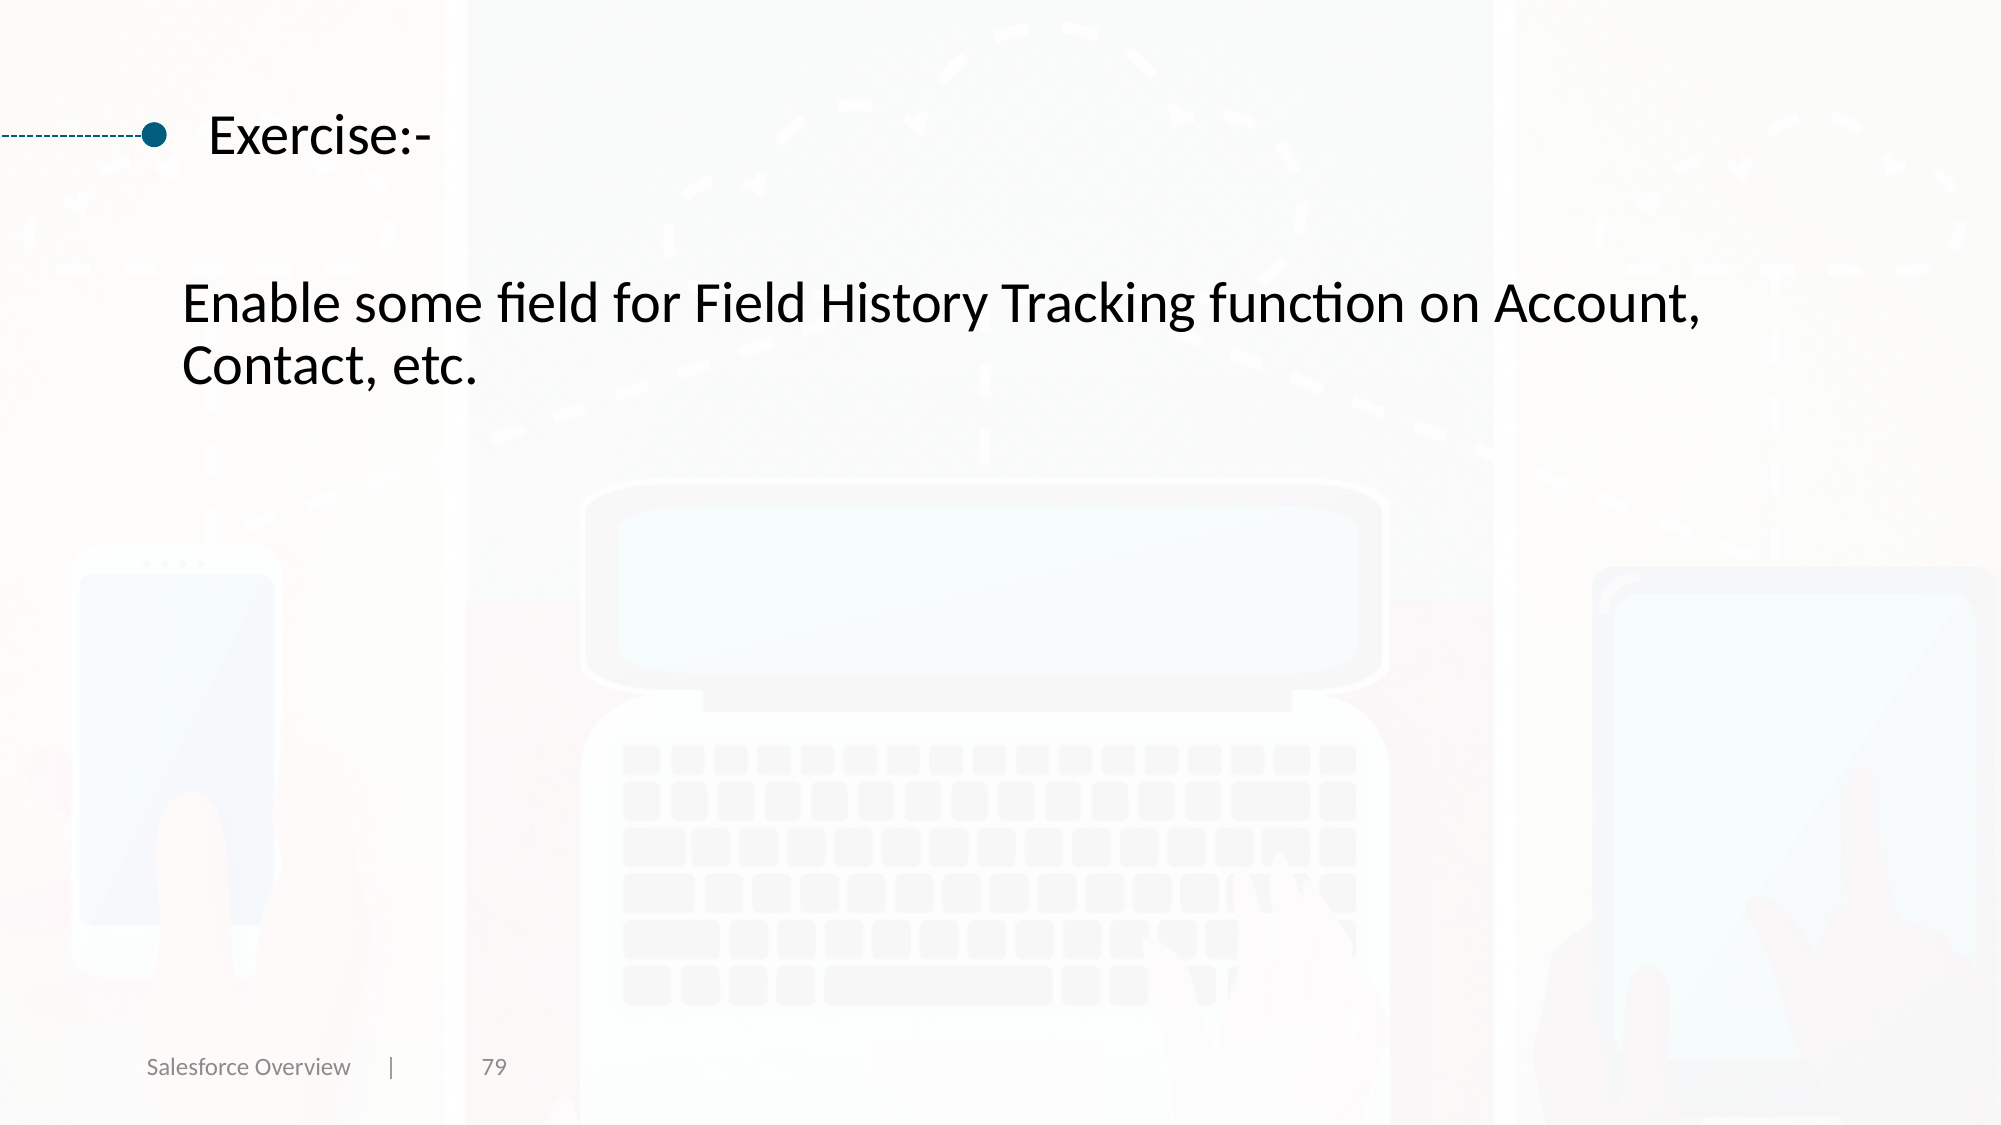

Exercise:-

Enable some field for Field History Tracking function on Account, Contact, etc.
Salesforce Overview      |
79